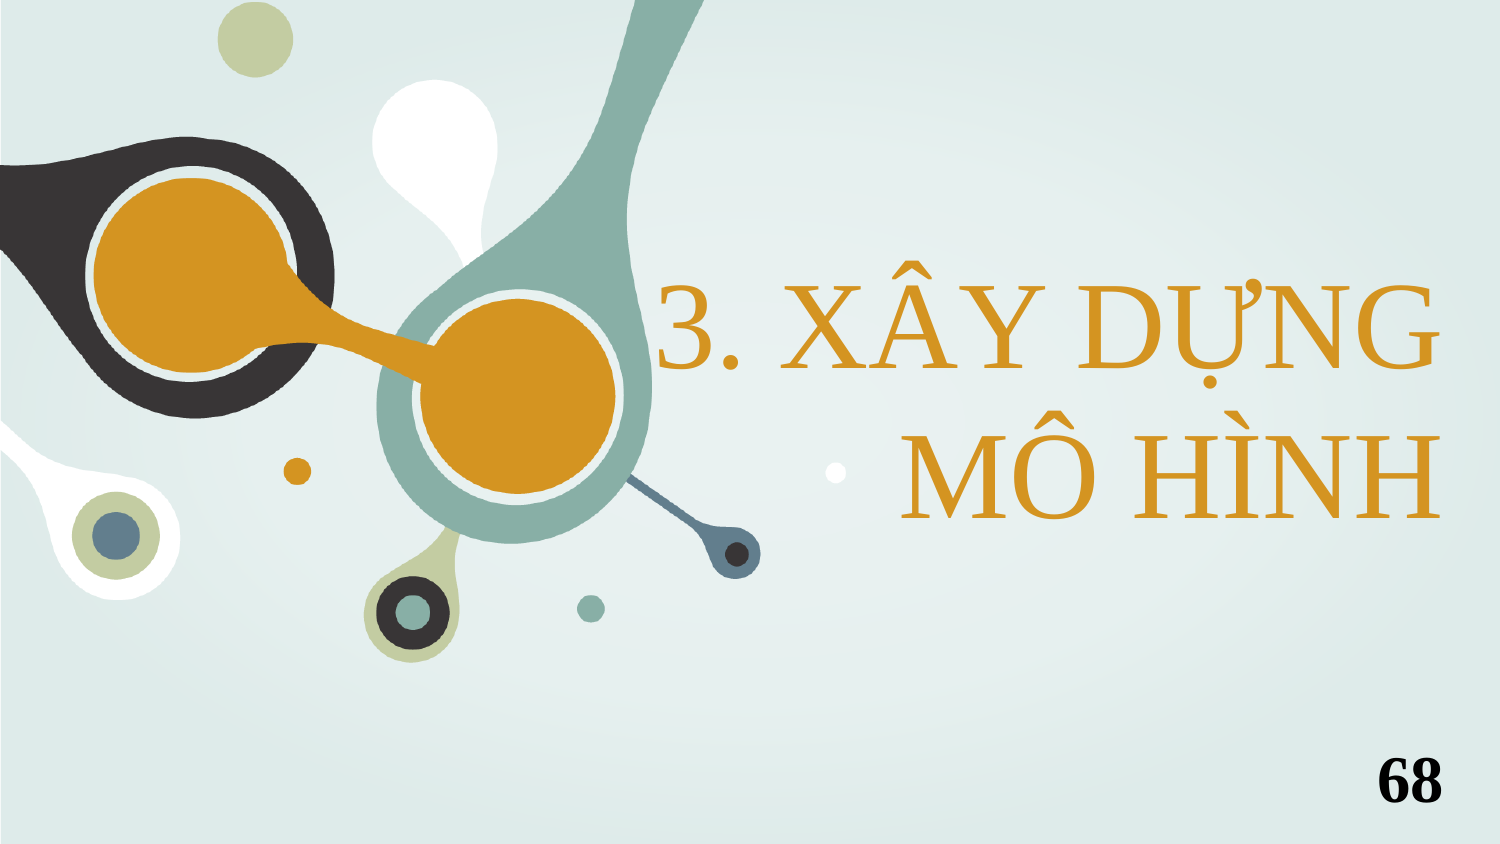

# 3. XÂY DỰNG MÔ HÌNH

68